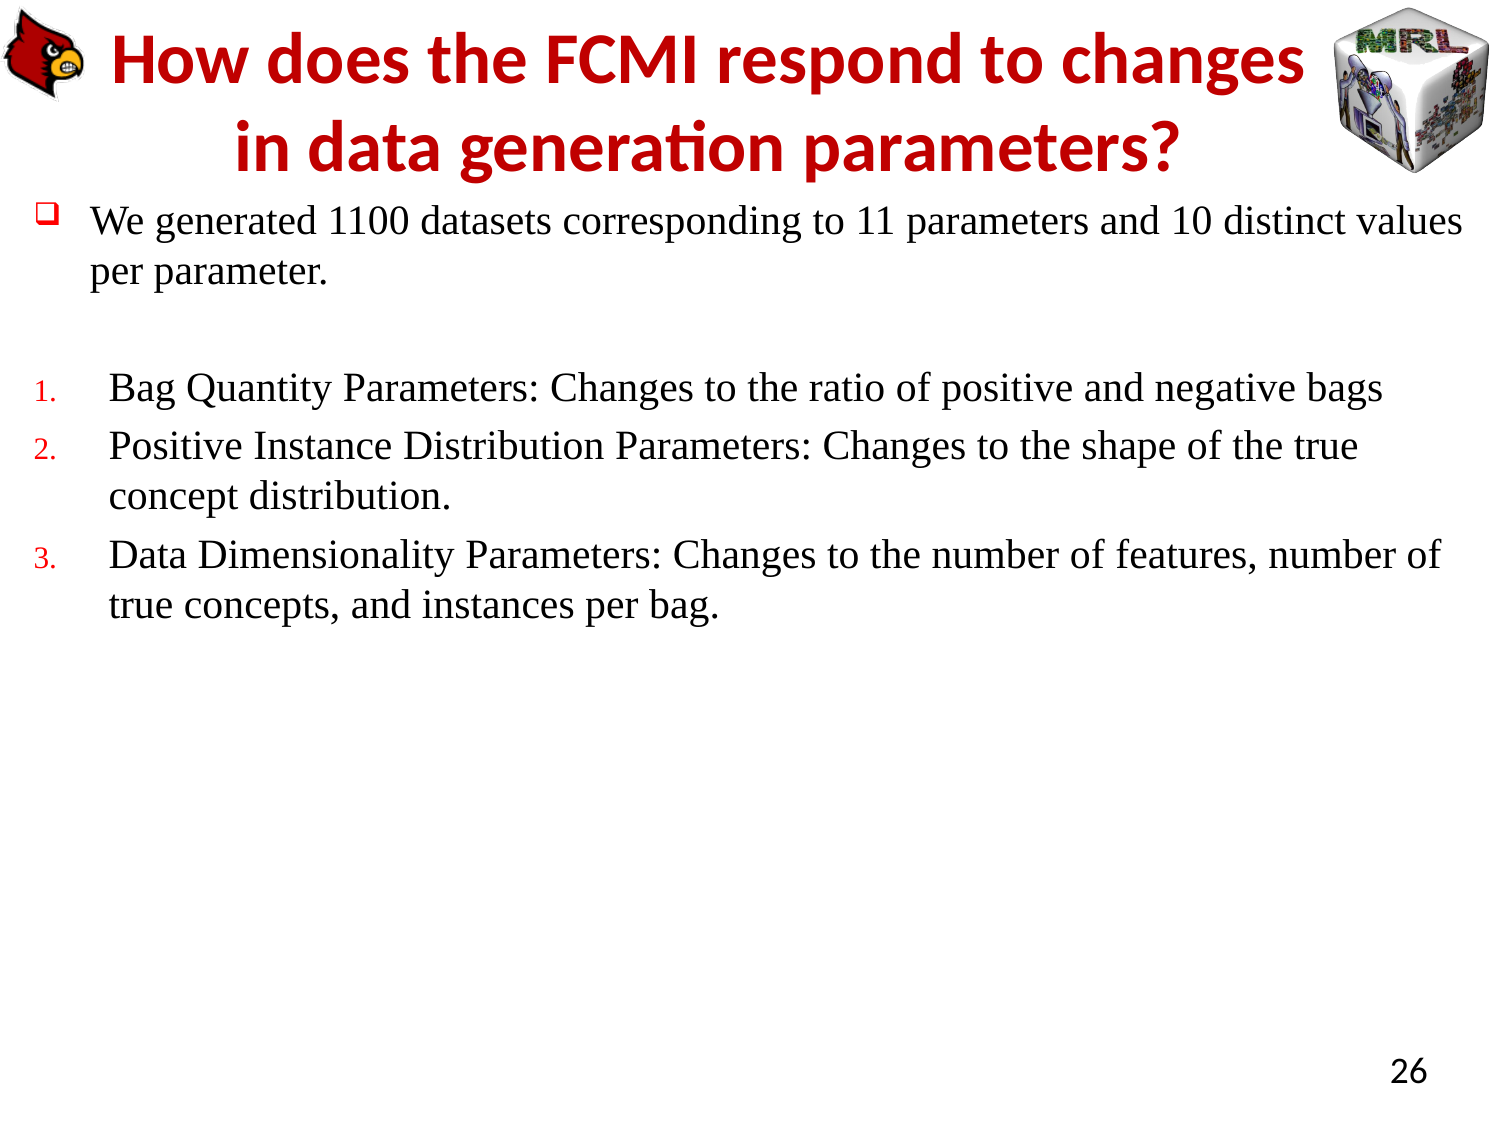

# How does the FCMI respond to changes in data generation parameters?
We generated 1100 datasets corresponding to 11 parameters and 10 distinct values per parameter.

Bag Quantity Parameters: Changes to the ratio of positive and negative bags
Positive Instance Distribution Parameters: Changes to the shape of the true concept distribution.
Data Dimensionality Parameters: Changes to the number of features, number of true concepts, and instances per bag.

26